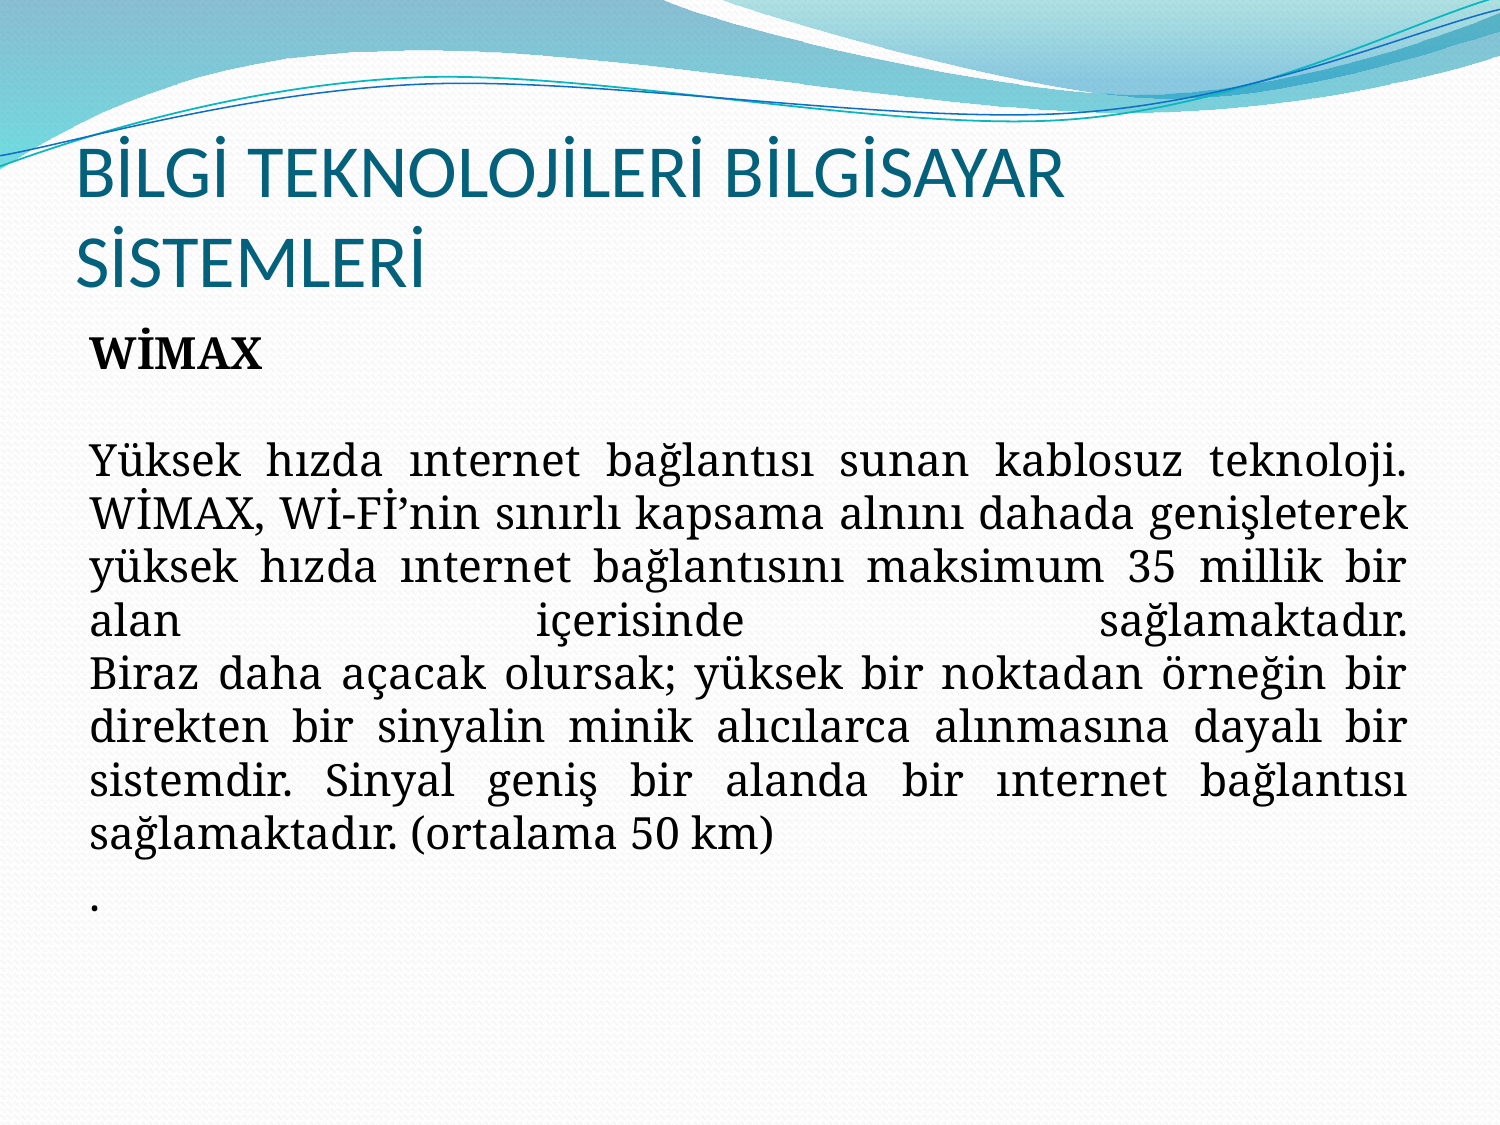

# BİLGİ TEKNOLOJİLERİ BİLGİSAYAR SİSTEMLERİ
WİMAX
Yüksek hızda ınternet bağlantısı sunan kablosuz teknoloji. WİMAX, Wİ-Fİ’nin sınırlı kapsama alnını dahada genişleterek yüksek hızda ınternet bağlantısını maksimum 35 millik bir alan içerisinde sağlamaktadır.
Biraz daha açacak olursak; yüksek bir noktadan örneğin bir direkten bir sinyalin minik alıcılarca alınmasına dayalı bir sistemdir. Sinyal geniş bir alanda bir ınternet bağlantısı sağlamaktadır. (ortalama 50 km)
.